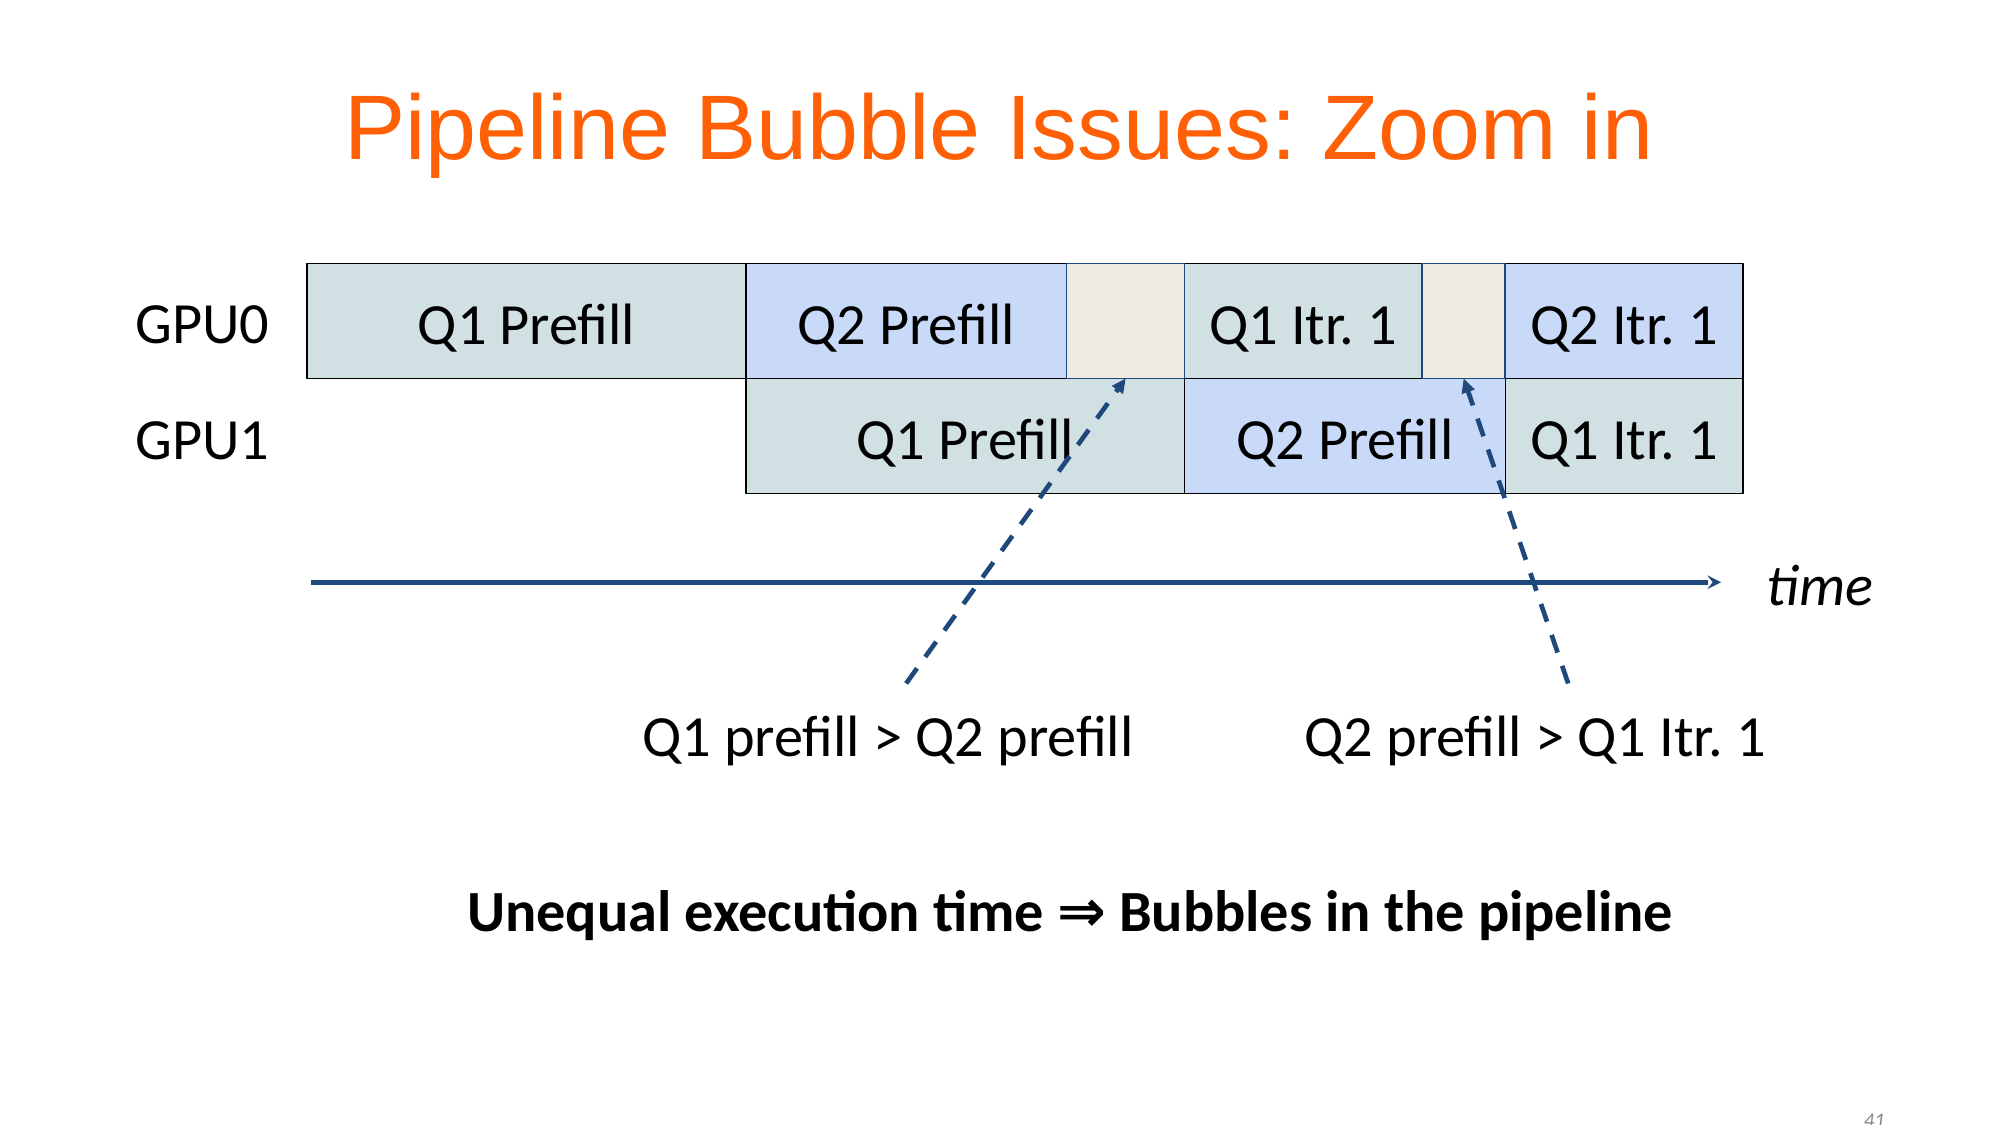

# Pipeline Bubble Issues: Zoom in
Q1 Prefill
Q2 Prefill

Q1 Itr. 1

Q2 Itr. 1
GPU0
Q1 Prefill
Q2 Prefill
Q1 Itr. 1
GPU1
time
Q2 prefill > Q1 Itr. 1
Q1 prefill > Q2 prefill
Unequal execution time ⇒ Bubbles in the pipeline
41